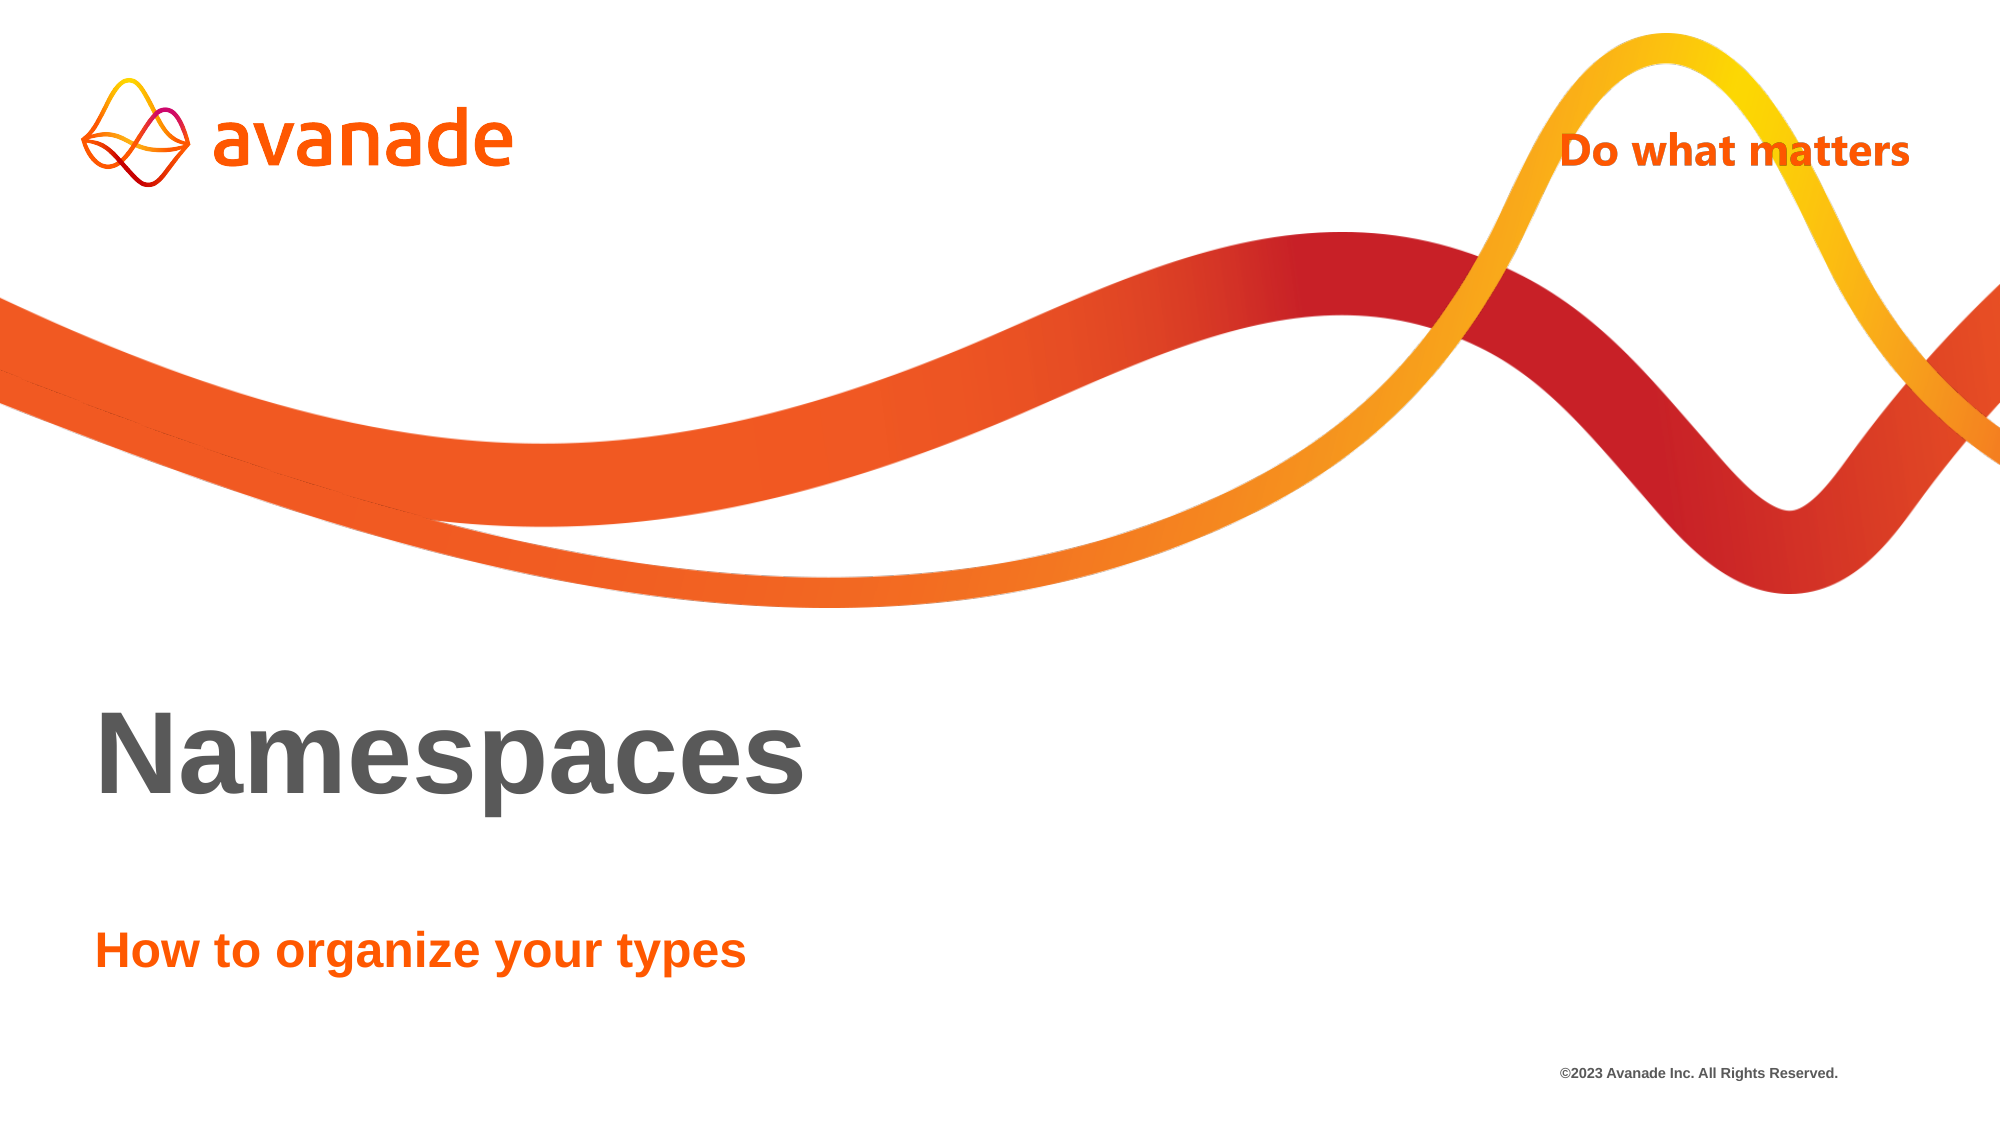

# Namespaces
How to organize your types